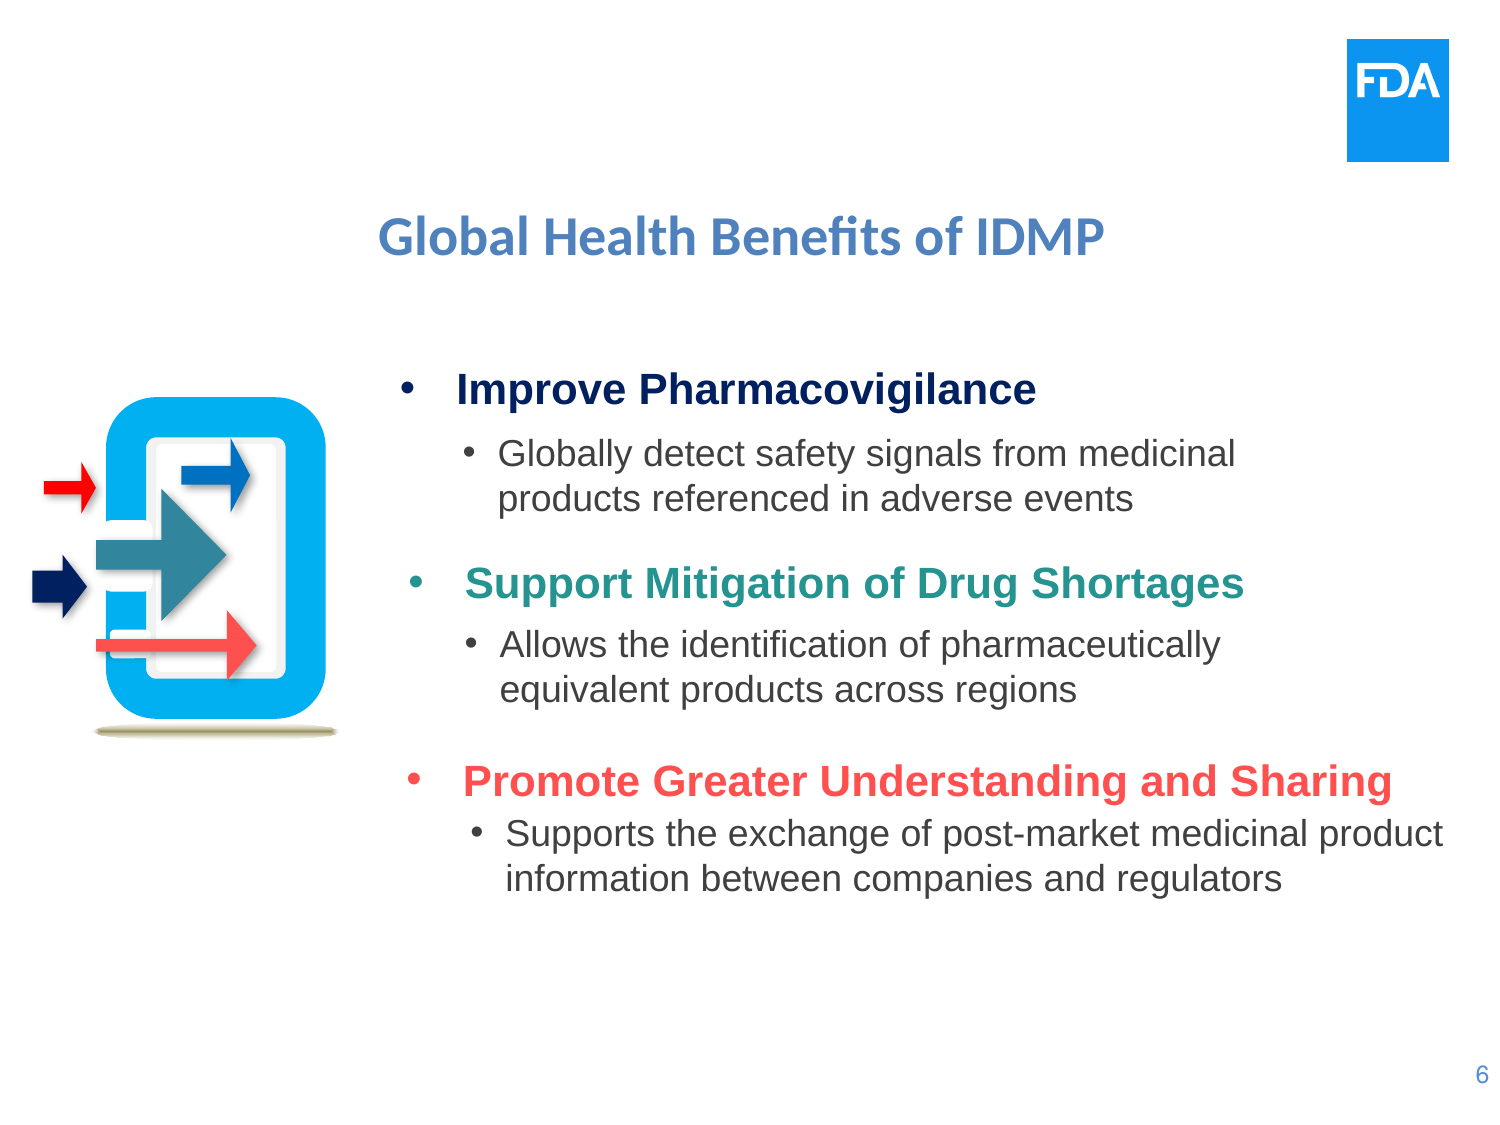

6
Global Health Benefits of IDMP
Improve Pharmacovigilance
Globally detect safety signals from medicinal products referenced in adverse events
Support Mitigation of Drug Shortages
Allows the identification of pharmaceutically equivalent products across regions
Promote Greater Understanding and Sharing

Supports the exchange of post-market medicinal product information between companies and regulators